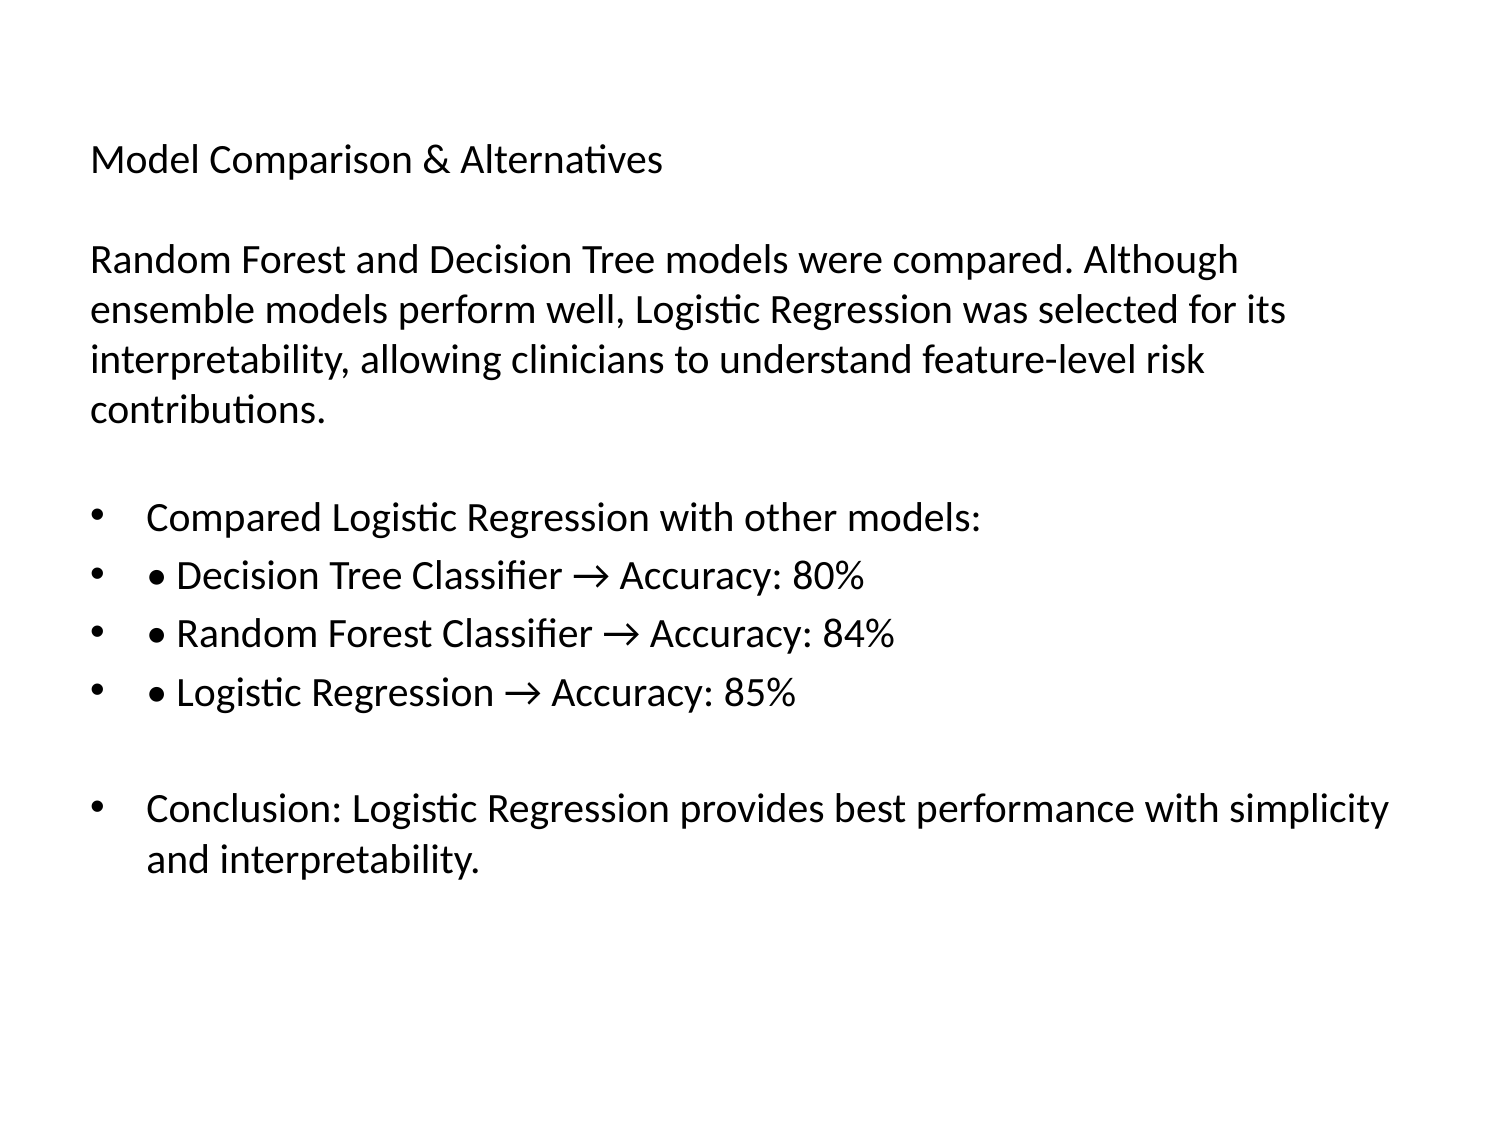

# Model Comparison & Alternatives

Random Forest and Decision Tree models were compared. Although ensemble models perform well, Logistic Regression was selected for its interpretability, allowing clinicians to understand feature-level risk contributions.
Compared Logistic Regression with other models:
• Decision Tree Classifier → Accuracy: 80%
• Random Forest Classifier → Accuracy: 84%
• Logistic Regression → Accuracy: 85%

Conclusion: Logistic Regression provides best performance with simplicity and interpretability.